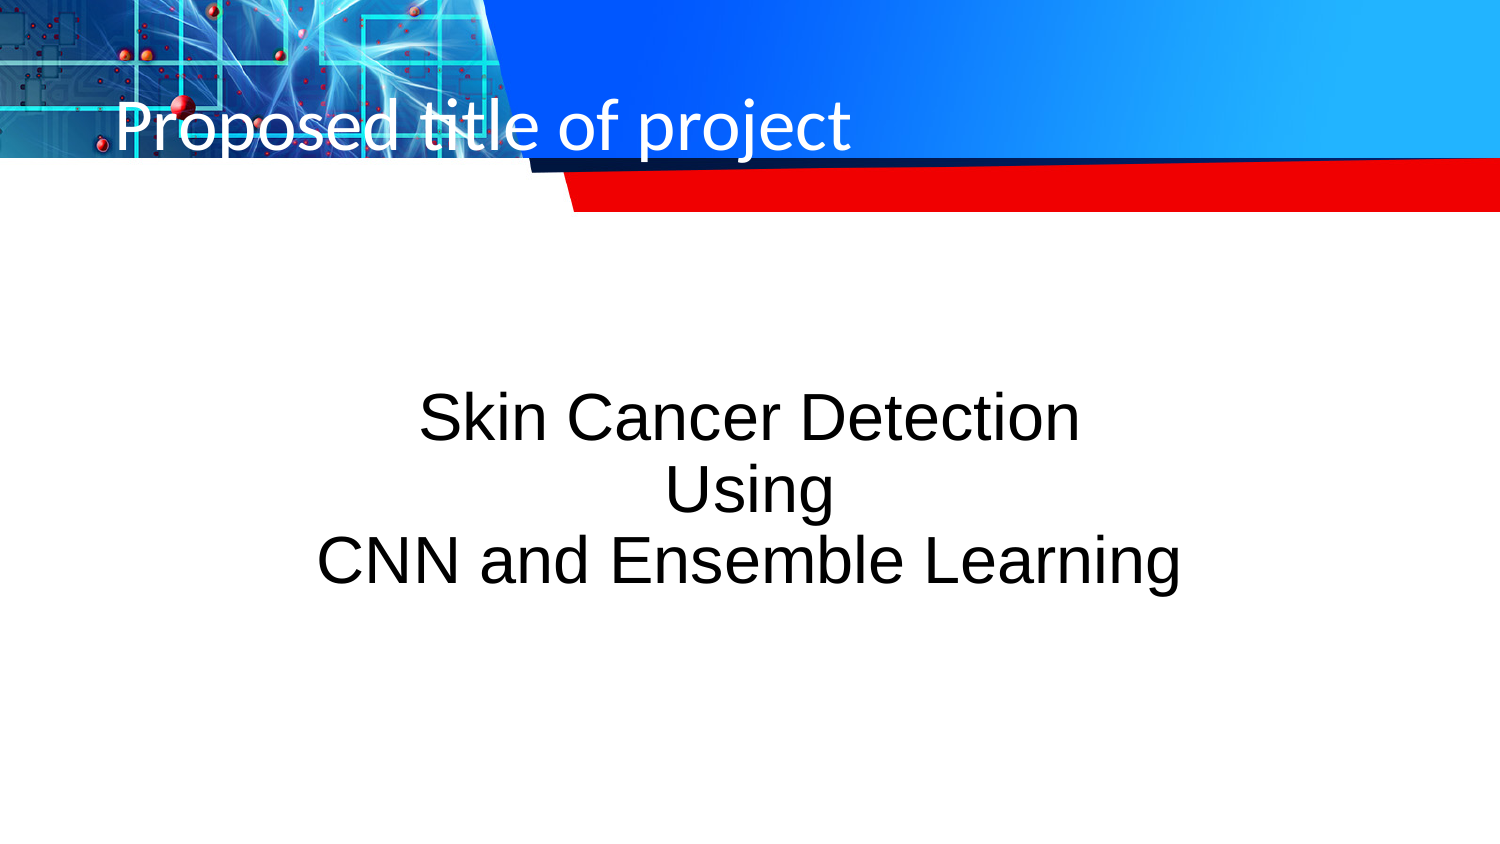

# Proposed title of project

Skin Cancer Detection
Using
CNN and Ensemble Learning